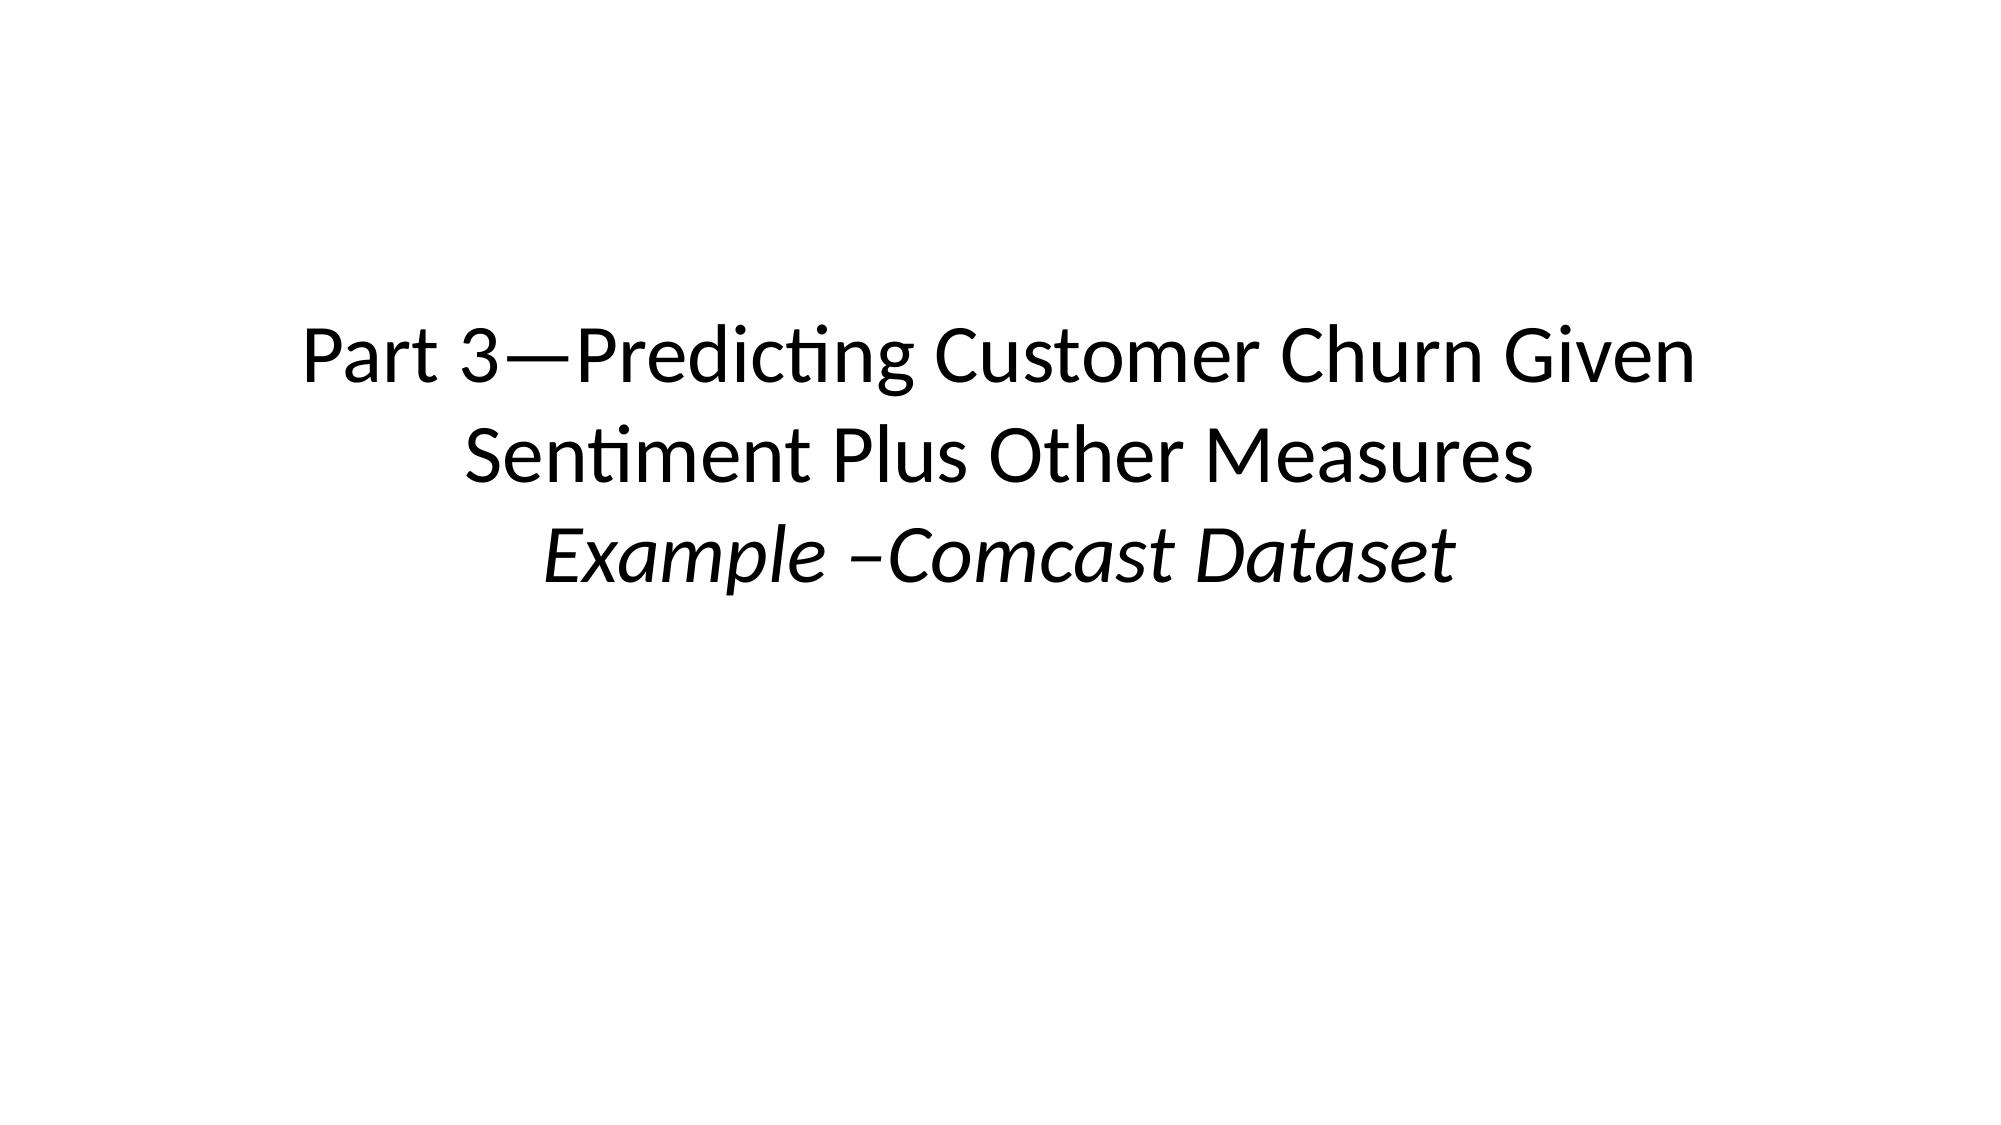

Part 3—Predicting Customer Churn Given Sentiment Plus Other Measures
Example –Comcast Dataset